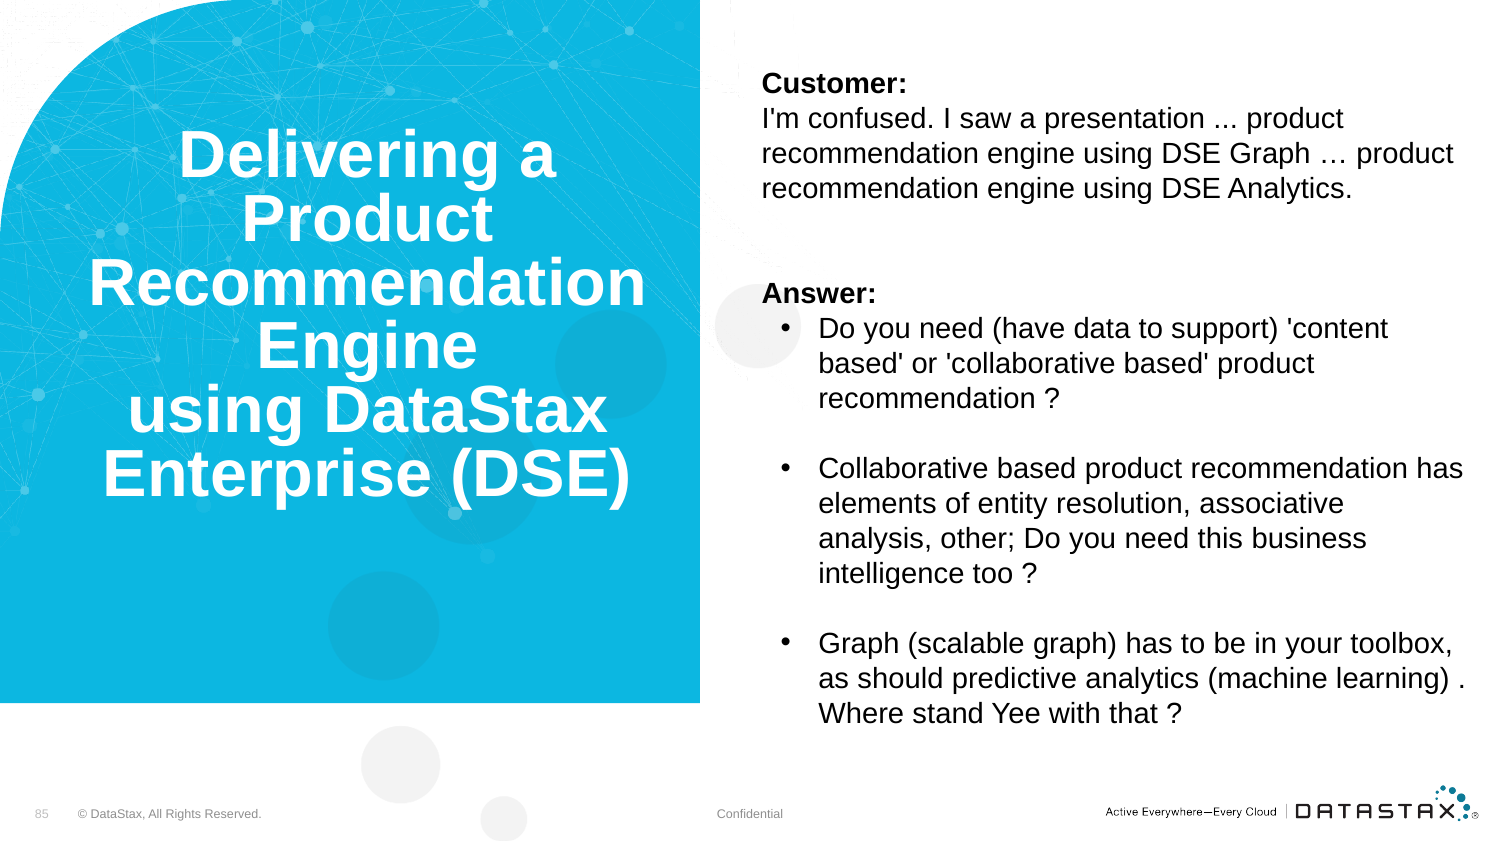

Customer:
I'm confused. I saw a presentation ... product recommendation engine using DSE Graph … product recommendation engine using DSE Analytics.

Answer:
Do you need (have data to support) 'content based' or 'collaborative based' product recommendation ?

Collaborative based product recommendation has elements of entity resolution, associative analysis, other; Do you need this business intelligence too ?

Graph (scalable graph) has to be in your toolbox, as should predictive analytics (machine learning) . Where stand Yee with that ?
# Delivering a Product Recommendation Engine using DataStax Enterprise (DSE)
Confidential
85
© DataStax, All Rights Reserved.